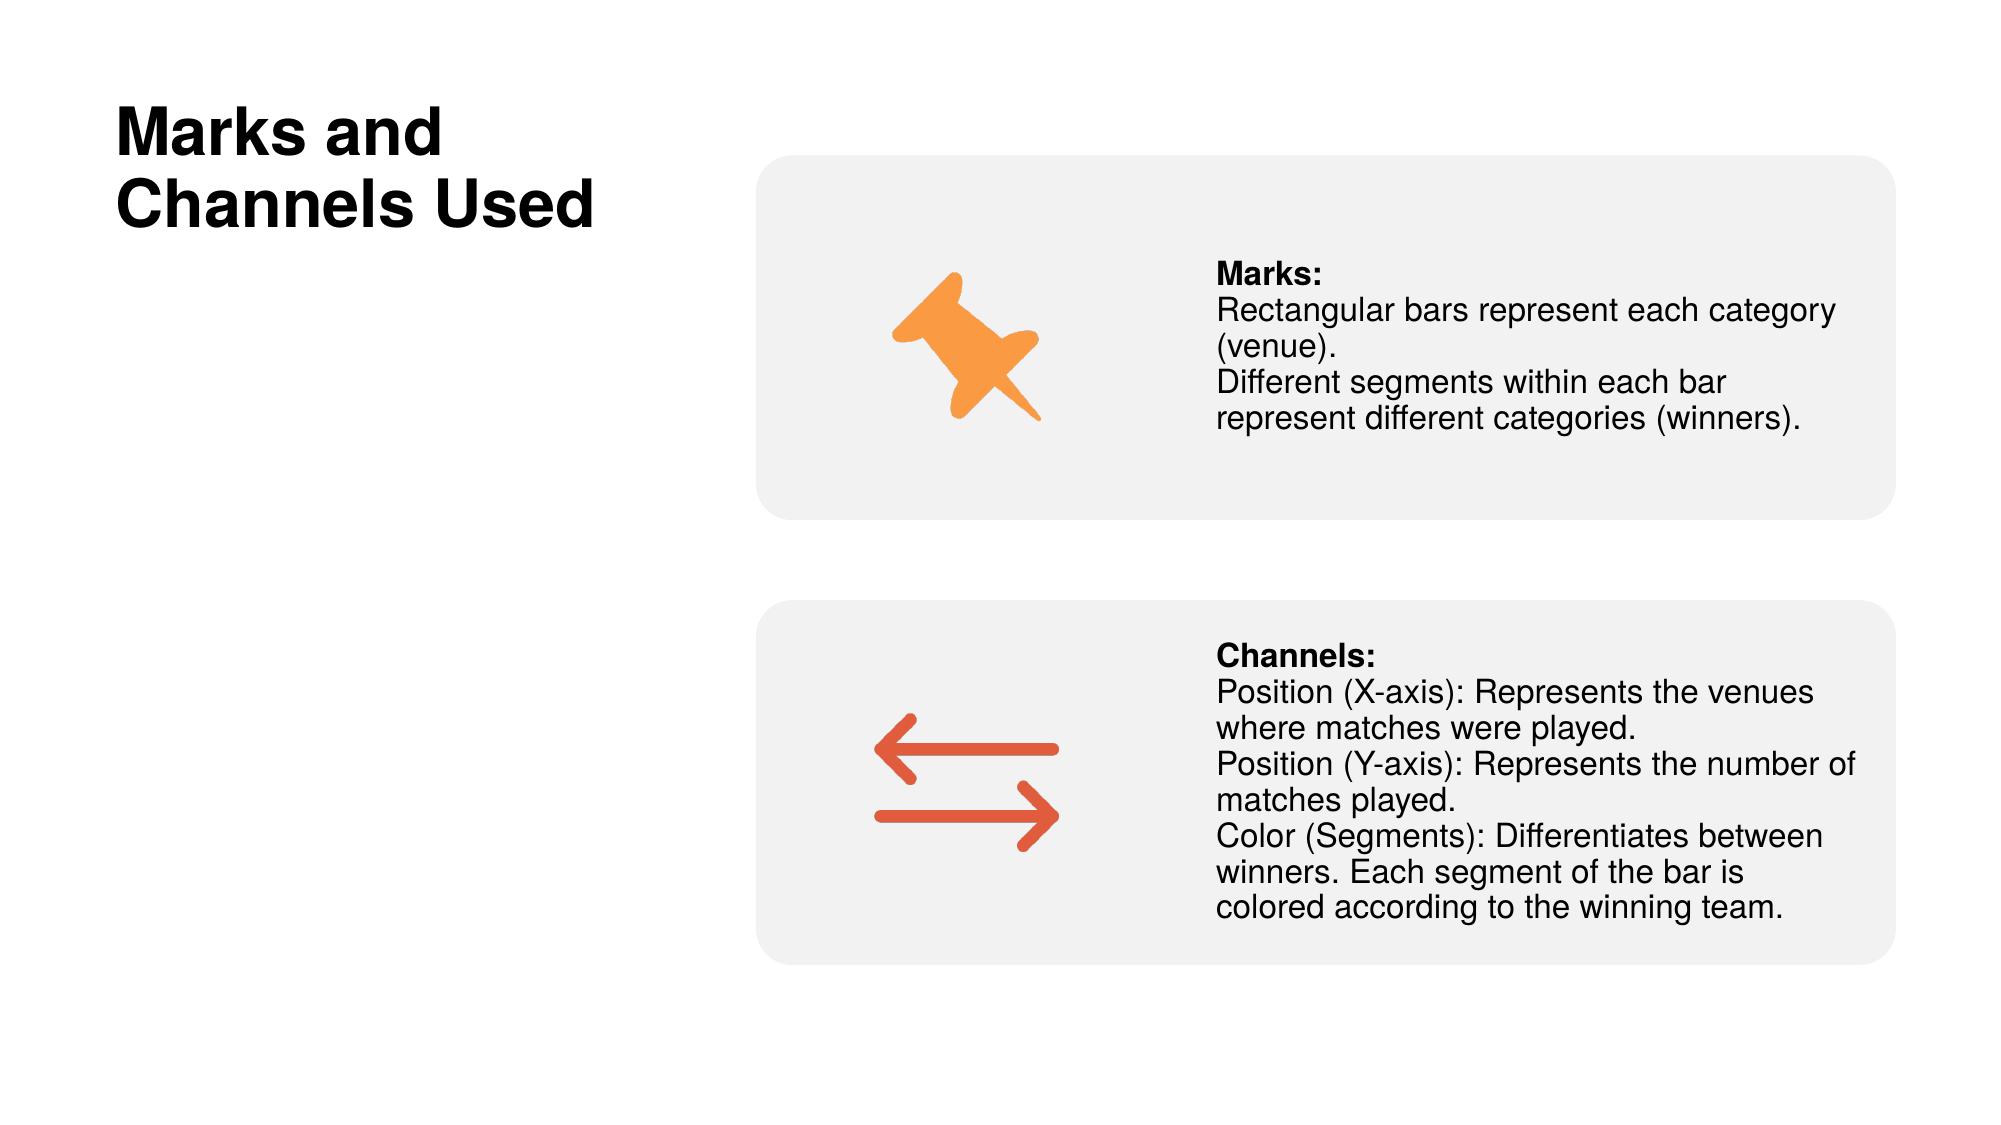

# Marks and Channels Used
Marks:
Rectangular bars represent each category (venue).
Different segments within each bar represent different categories (winners).
Channels:
Position (X-axis): Represents the venues where matches were played.
Position (Y-axis): Represents the number of matches played.
Color (Segments): Differentiates between winners. Each segment of the bar is colored according to the winning team.